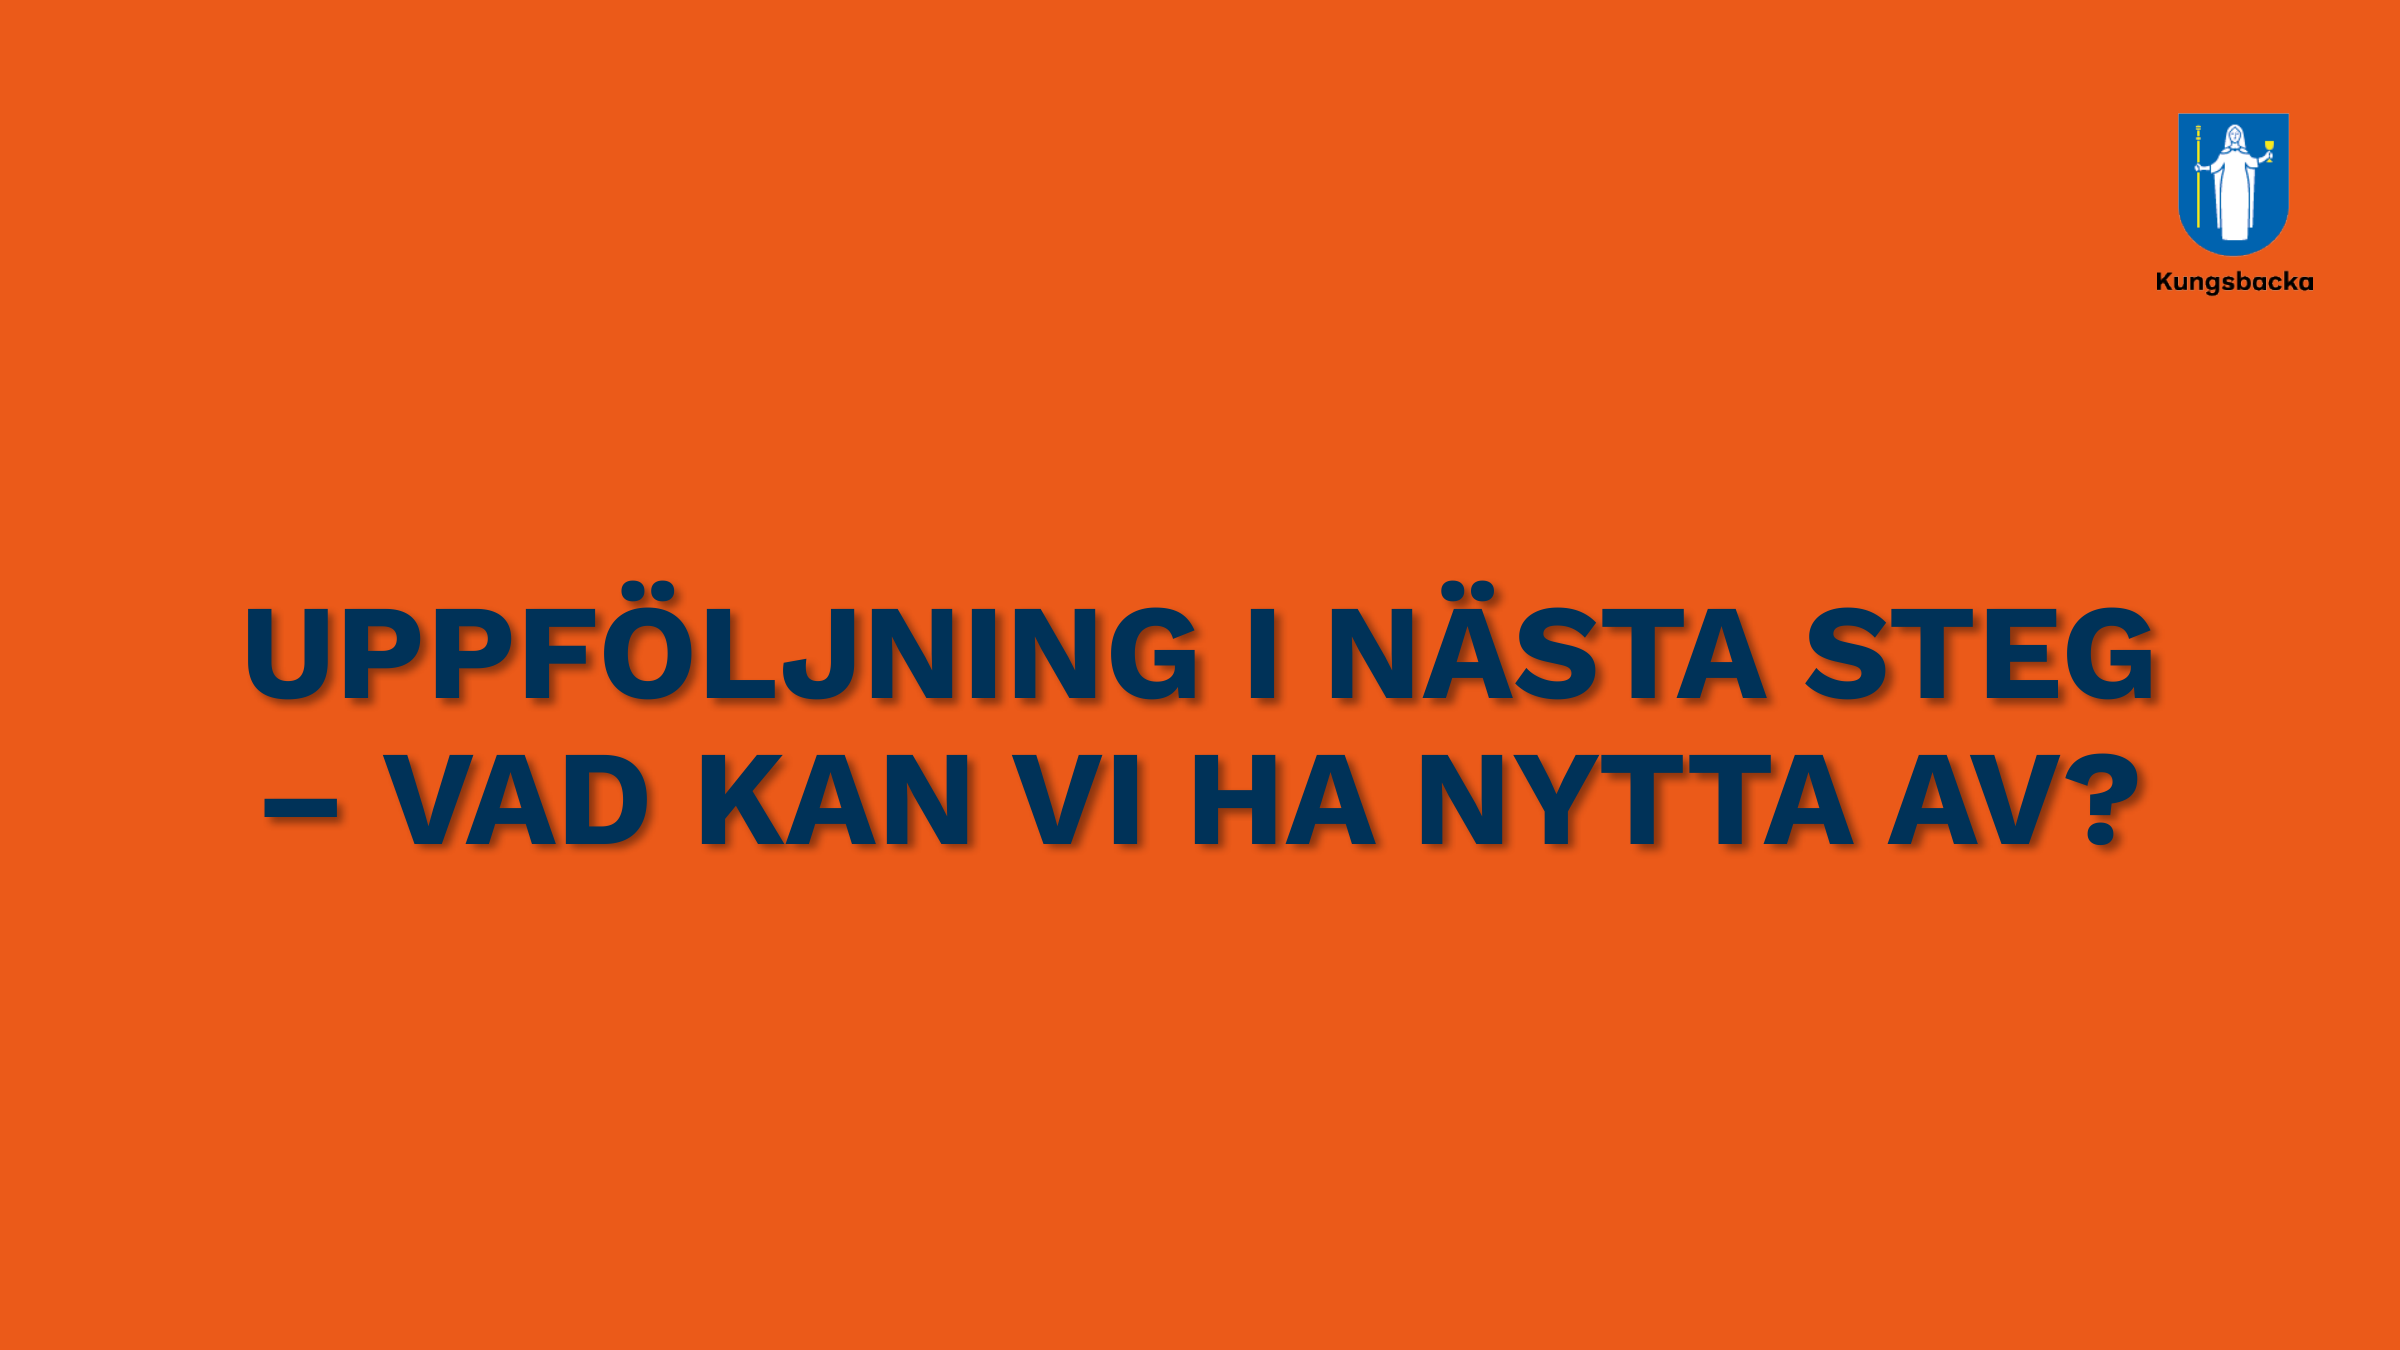

# UPPFÖLJNING I NÄSTA STEG – VAD KAN VI HA NYTTA AV?